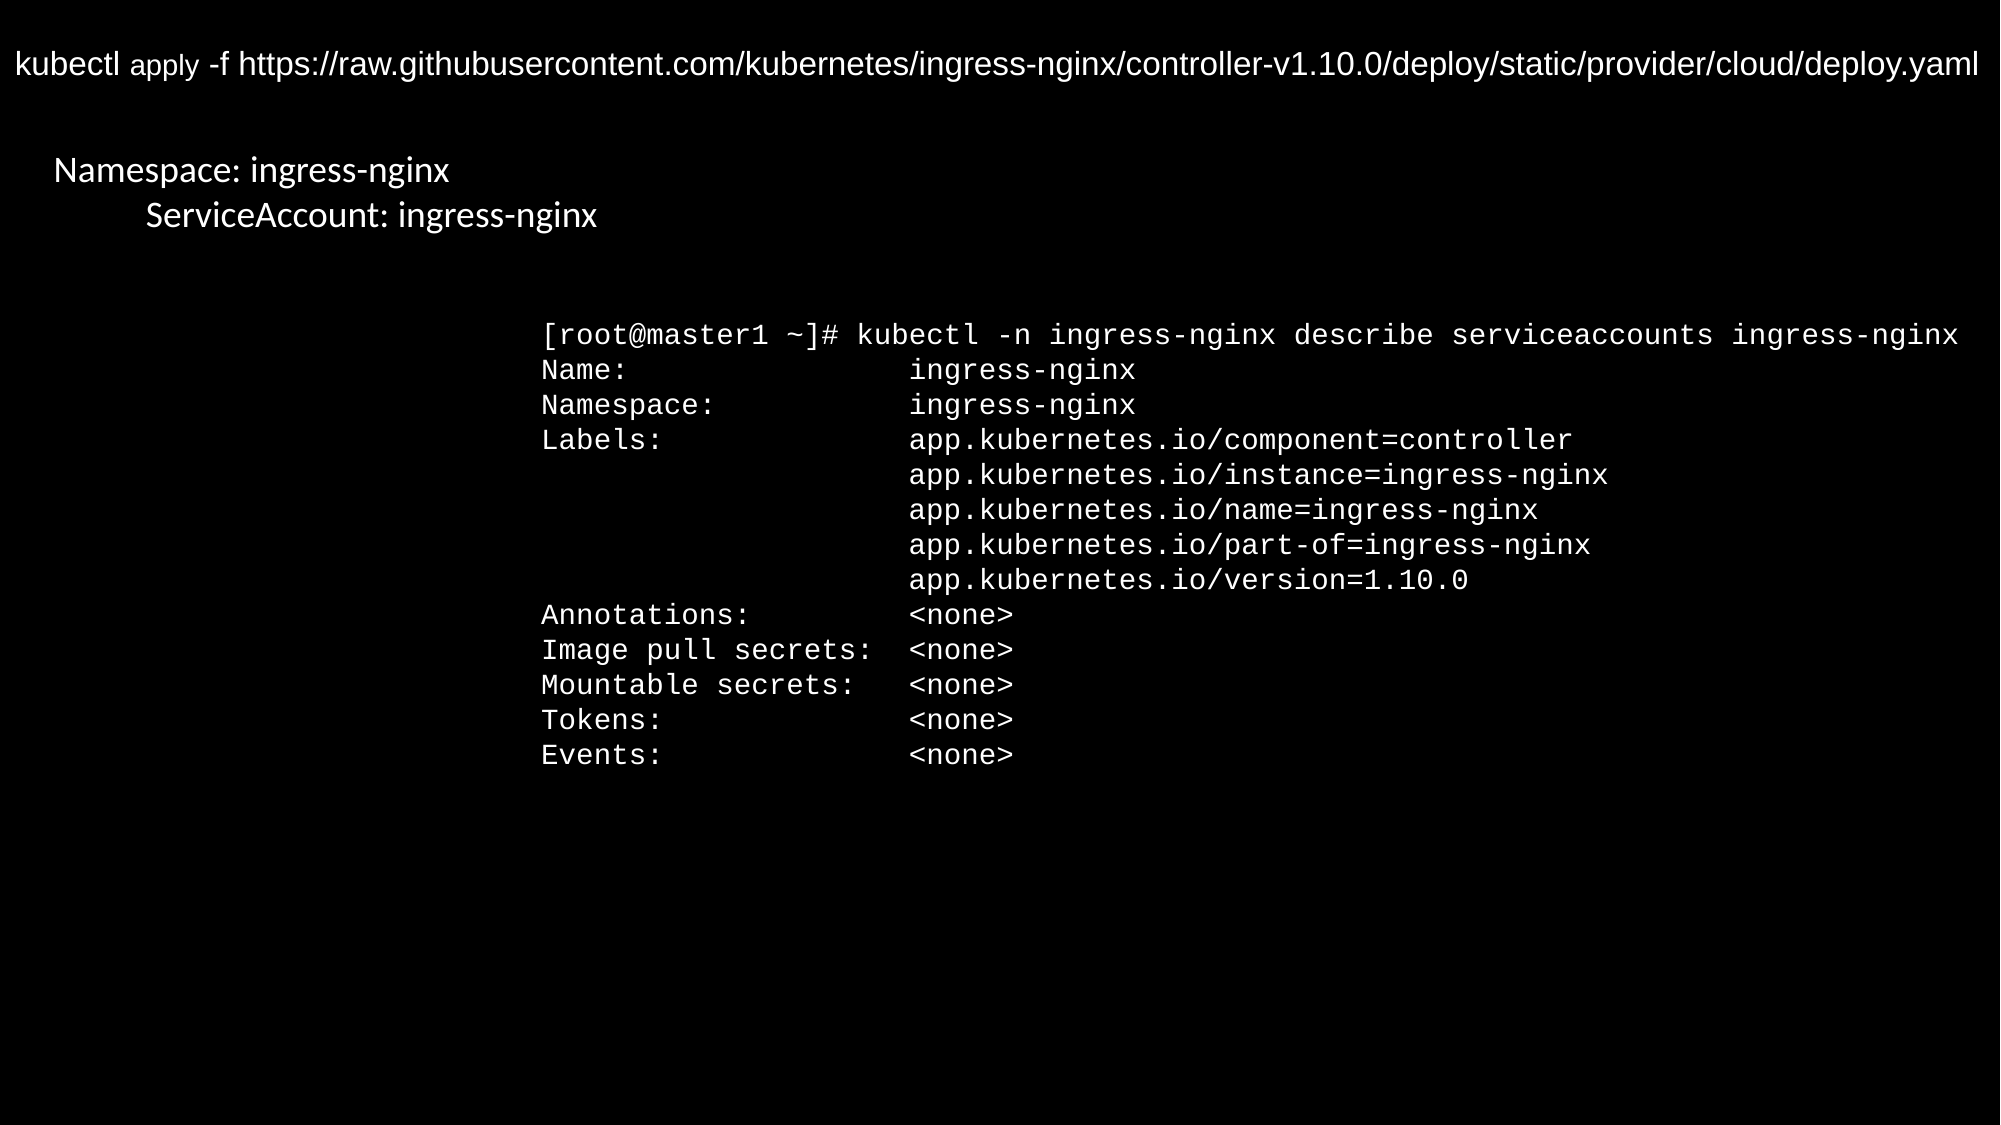

kubectl apply -f https://raw.githubusercontent.com/kubernetes/ingress-nginx/controller-v1.10.0/deploy/static/provider/cloud/deploy.yaml

Namespace: ingress-nginx
  ServiceAccount: ingress-nginx

[root@master1 ~]# kubectl -n ingress-nginx describe serviceaccounts ingress-nginx
Name:                ingress-nginx
Namespace:           ingress-nginx
Labels:              app.kubernetes.io/component=controller
                     app.kubernetes.io/instance=ingress-nginx
                     app.kubernetes.io/name=ingress-nginx
                     app.kubernetes.io/part-of=ingress-nginx
                     app.kubernetes.io/version=1.10.0
Annotations:         <none>
Image pull secrets:  <none>
Mountable secrets:   <none>
Tokens:              <none>
Events:              <none>